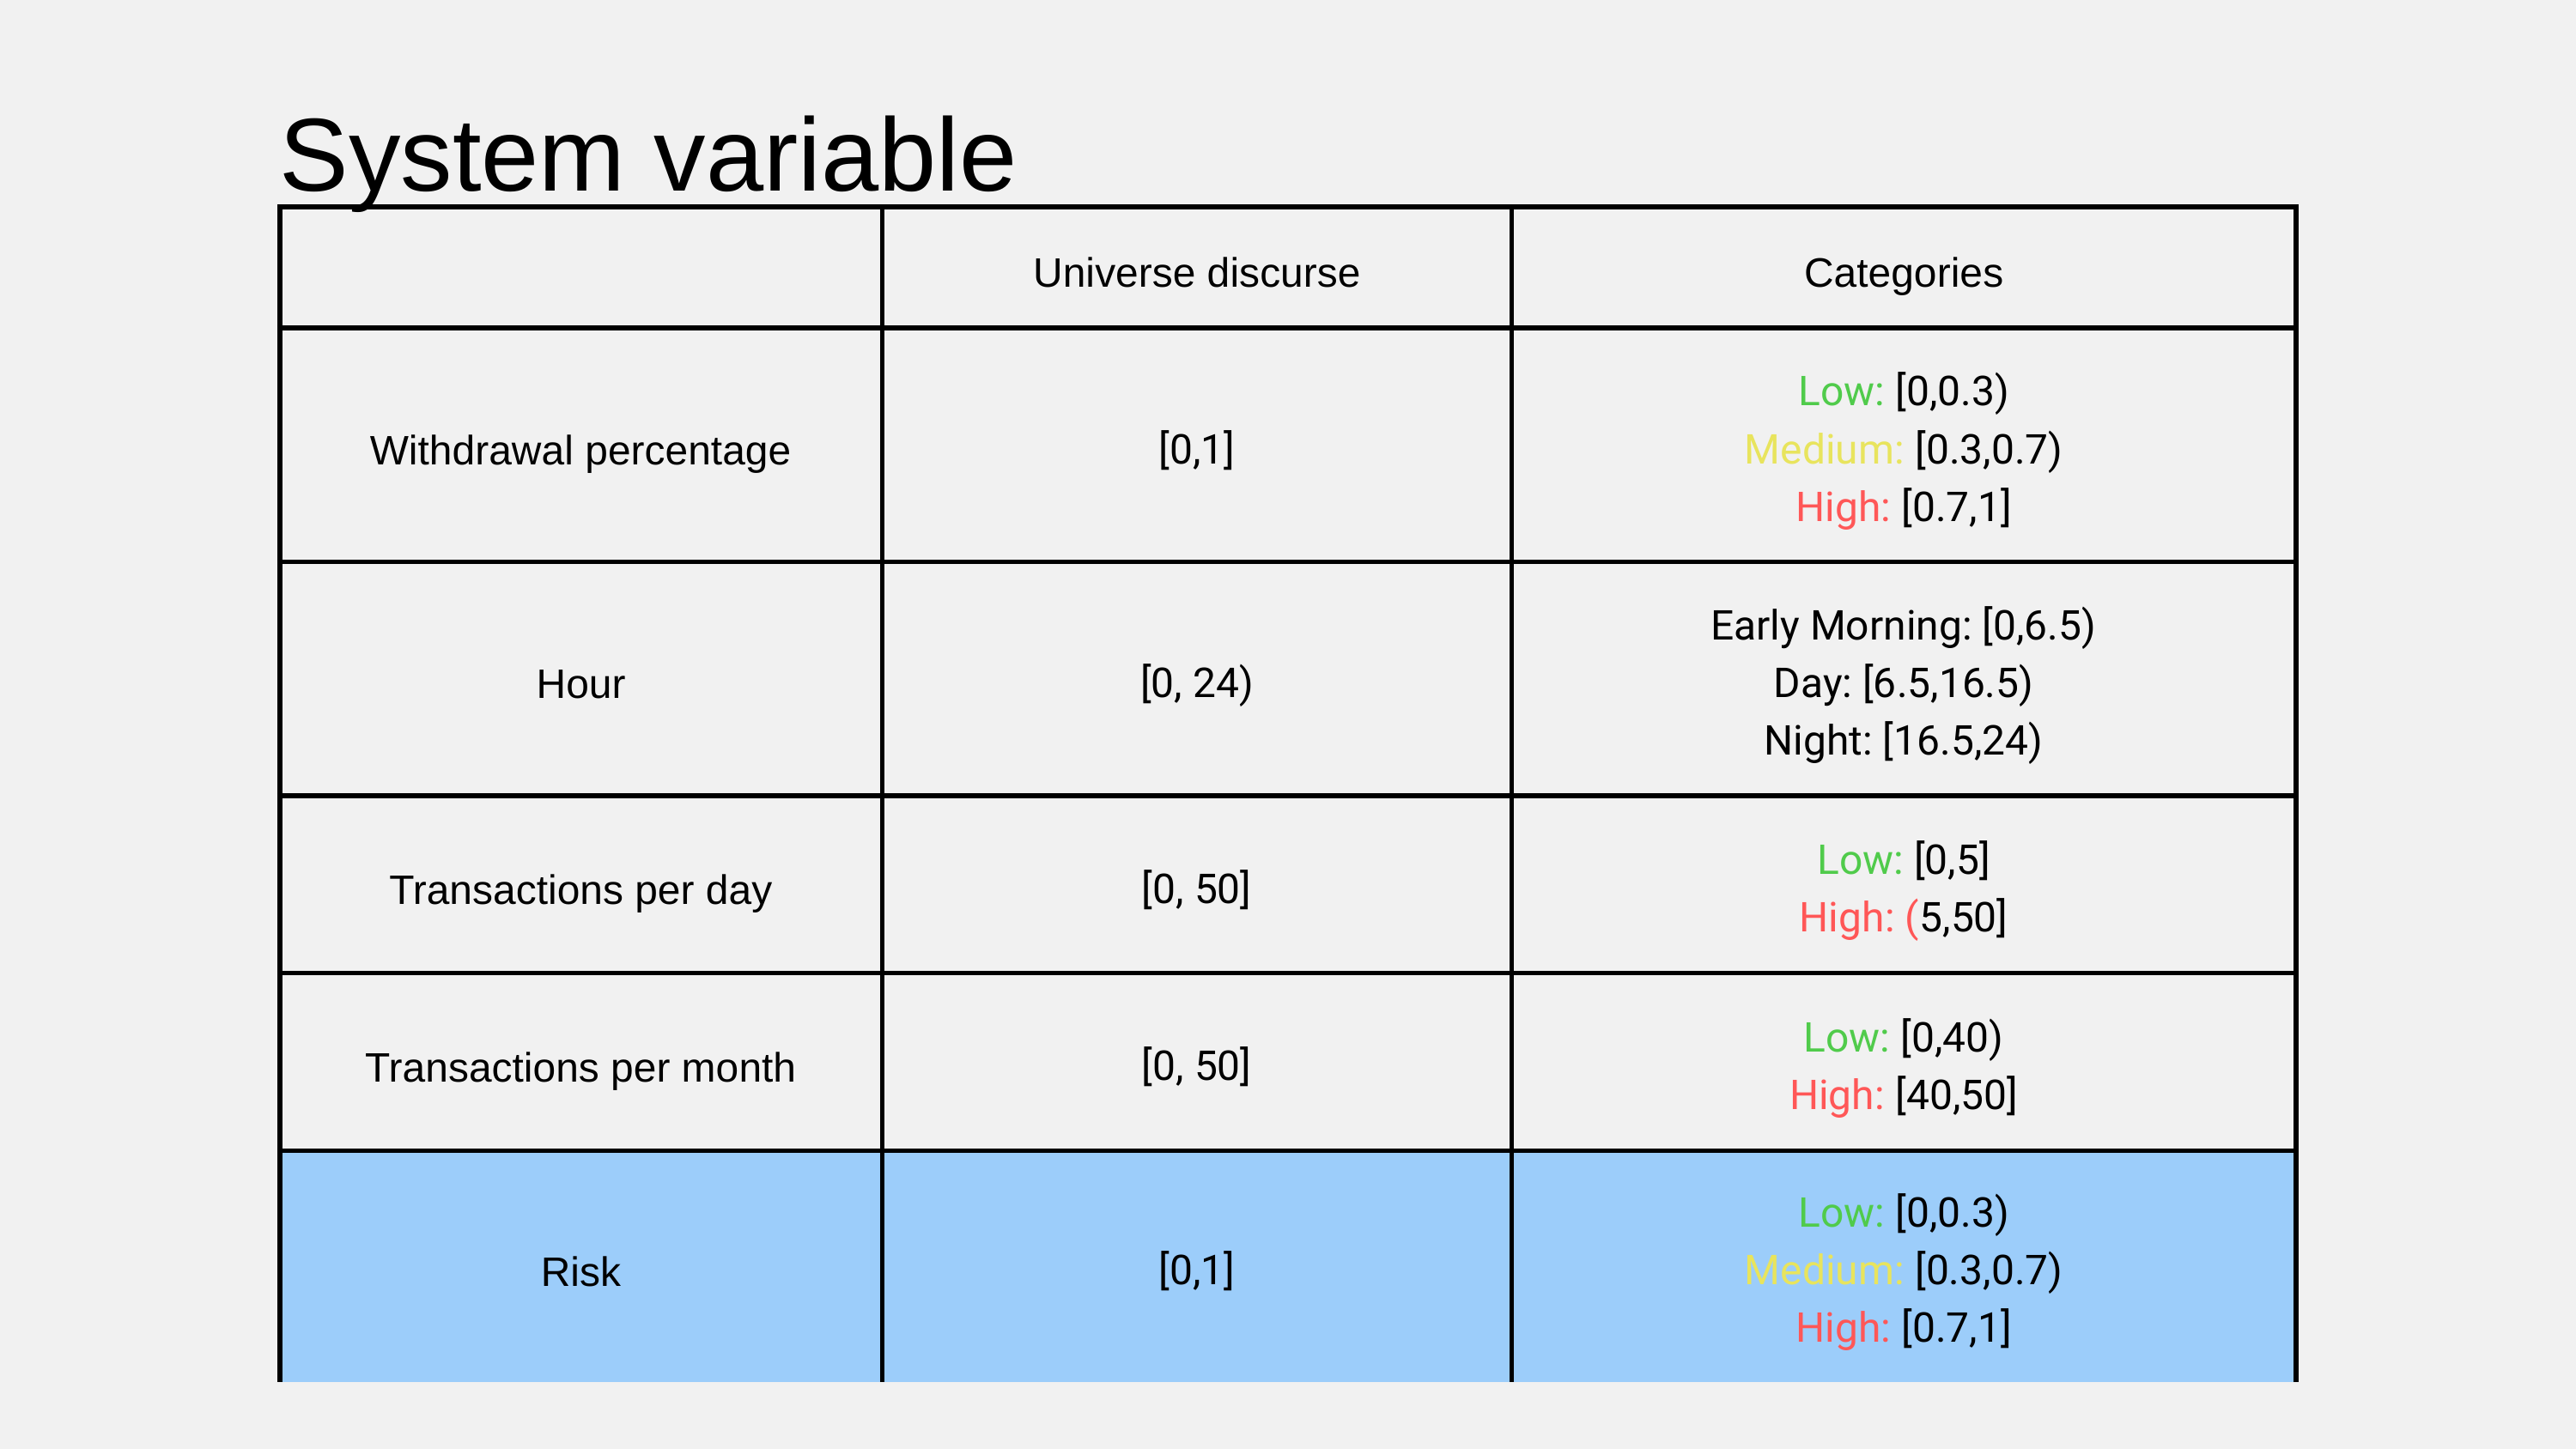

System variable
|  | Universe discurse | Categories |
| --- | --- | --- |
| Withdrawal percentage | [0,1] | Low: [0,0.3) Medium: [0.3,0.7) High: [0.7,1] |
| Hour | [0, 24) | Early Morning: [0,6.5) Day: [6.5,16.5) Night: [16.5,24) |
| Transactions per day | [0, 50] | Low: [0,5] High: (5,50] |
| Transactions per month | [0, 50] | Low: [0,40) High: [40,50] |
| Risk | [0,1] | Low: [0,0.3) Medium: [0.3,0.7) High: [0.7,1] |